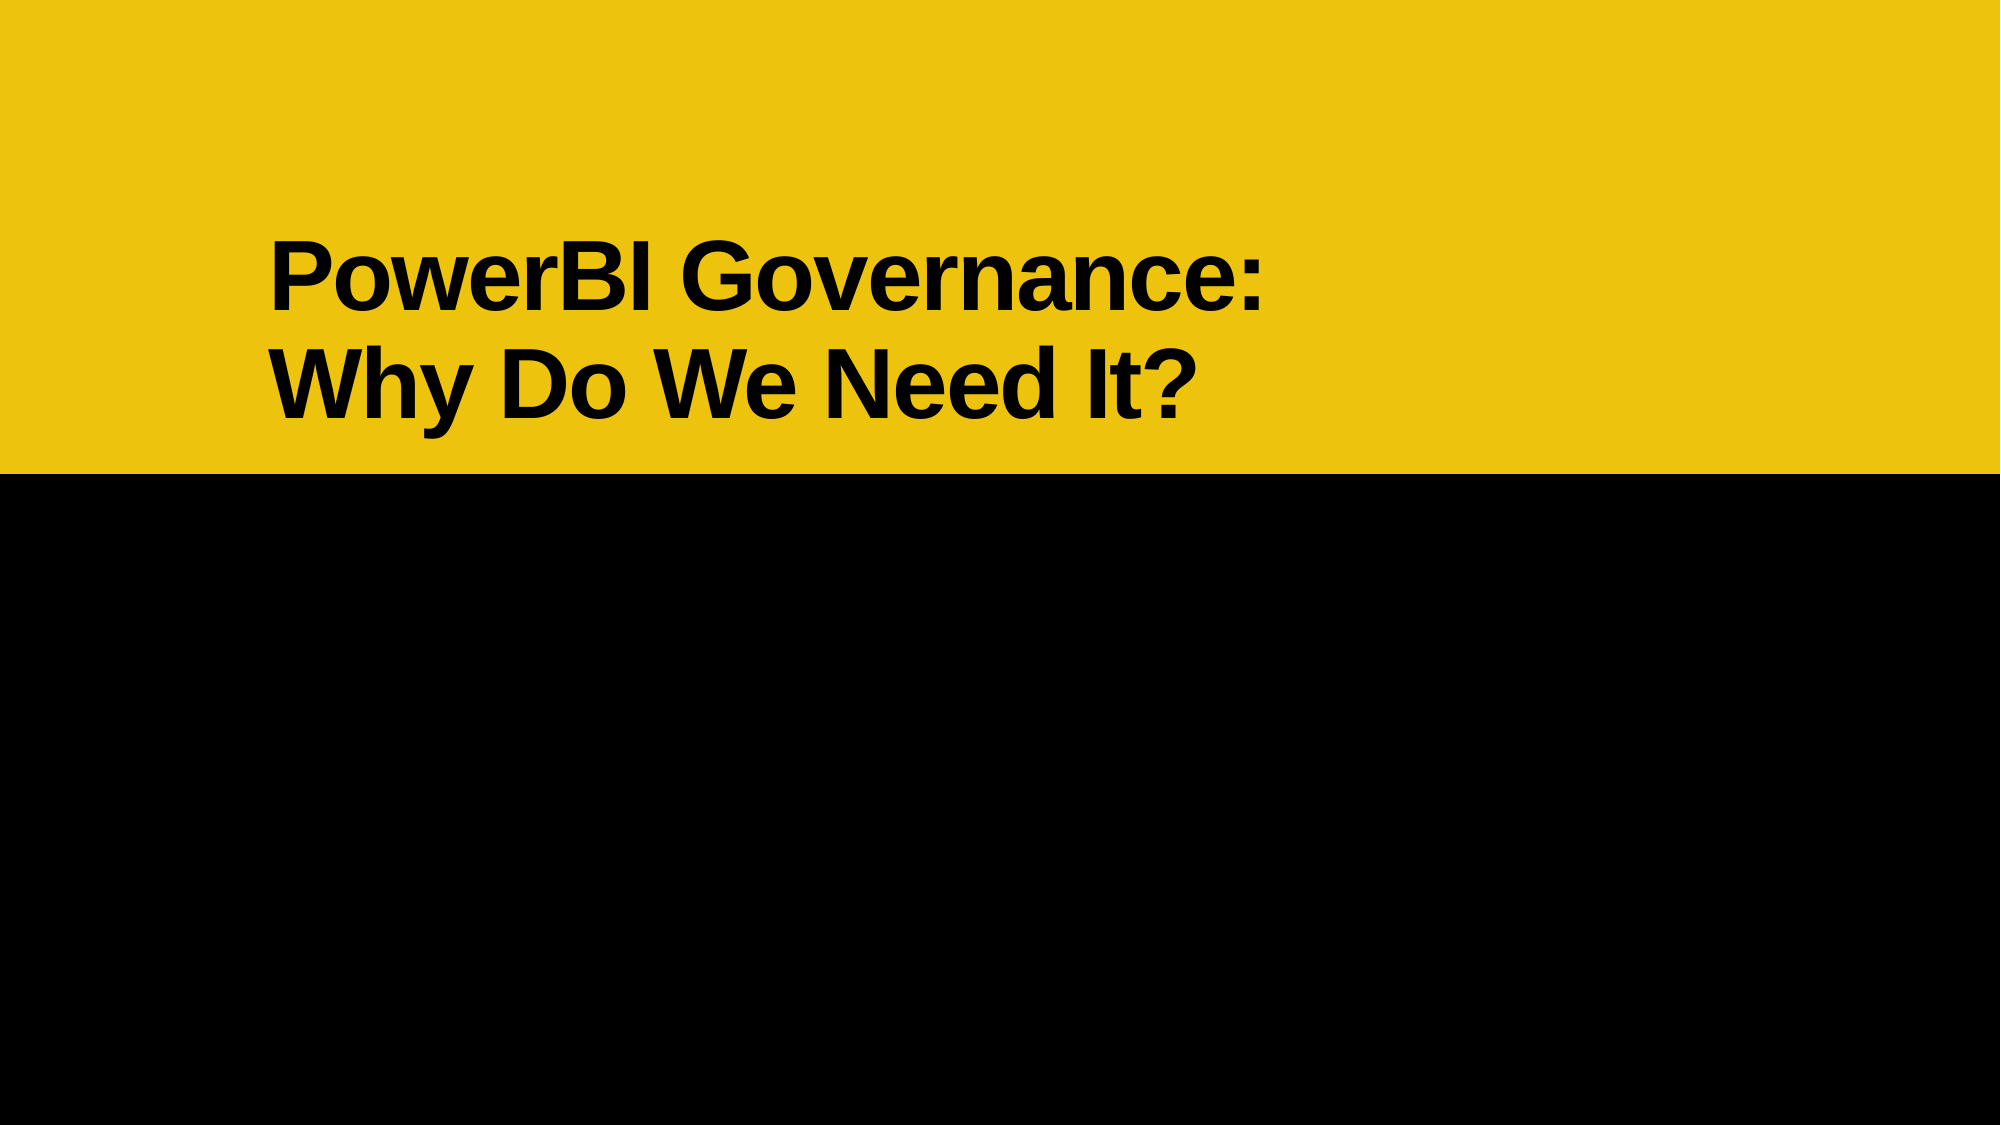

# PowerBI Governance: Why Do We Need It?